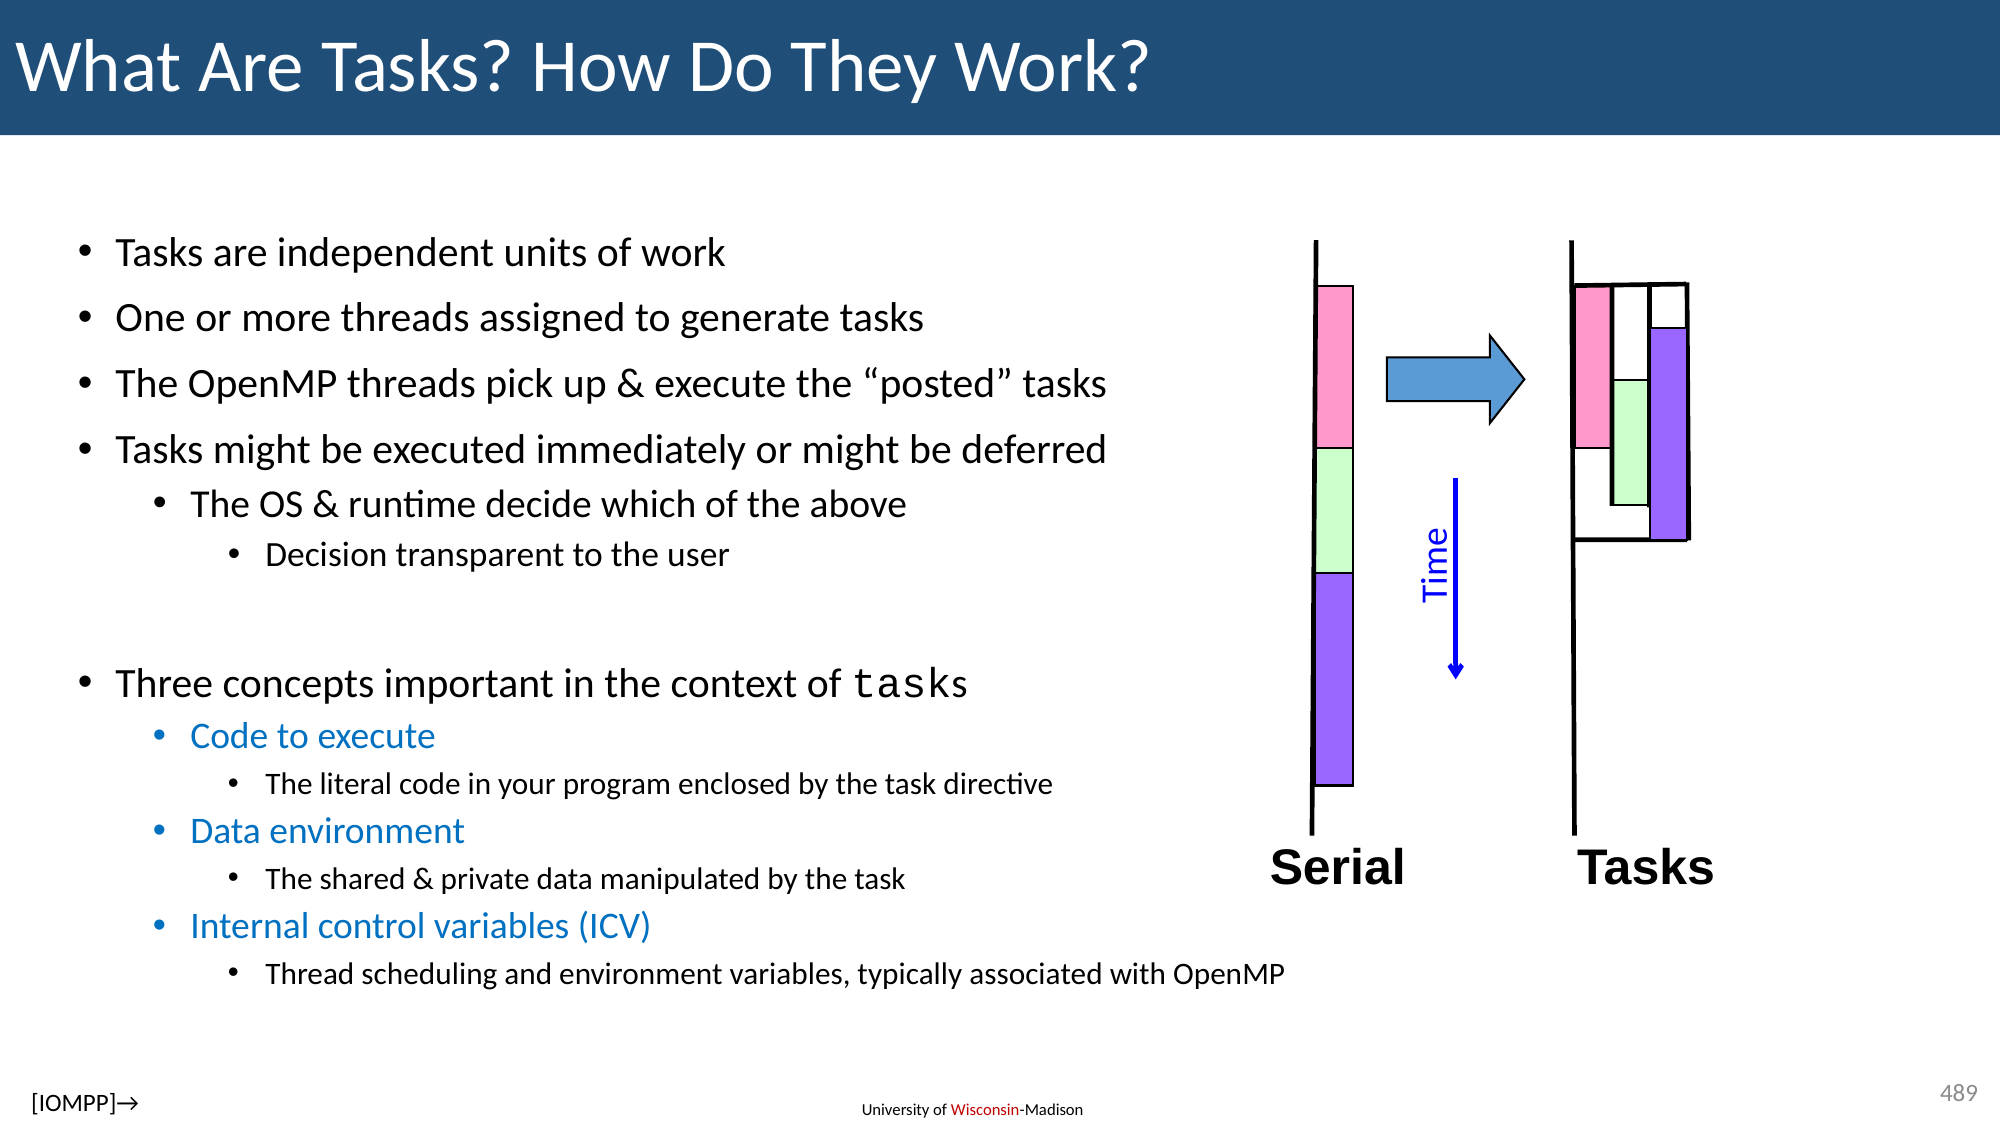

# What Are Tasks? How Do They Work?
Tasks are independent units of work
One or more threads assigned to generate tasks
The OpenMP threads pick up & execute the “posted” tasks
Tasks might be executed immediately or might be deferred
The OS & runtime decide which of the above
Decision transparent to the user

Three concepts important in the context of tasks
Code to execute
The literal code in your program enclosed by the task directive
Data environment
The shared & private data manipulated by the task
Internal control variables (ICV)
Thread scheduling and environment variables, typically associated with OpenMP

Time

Serial
Tasks
489
[IOMPP]→